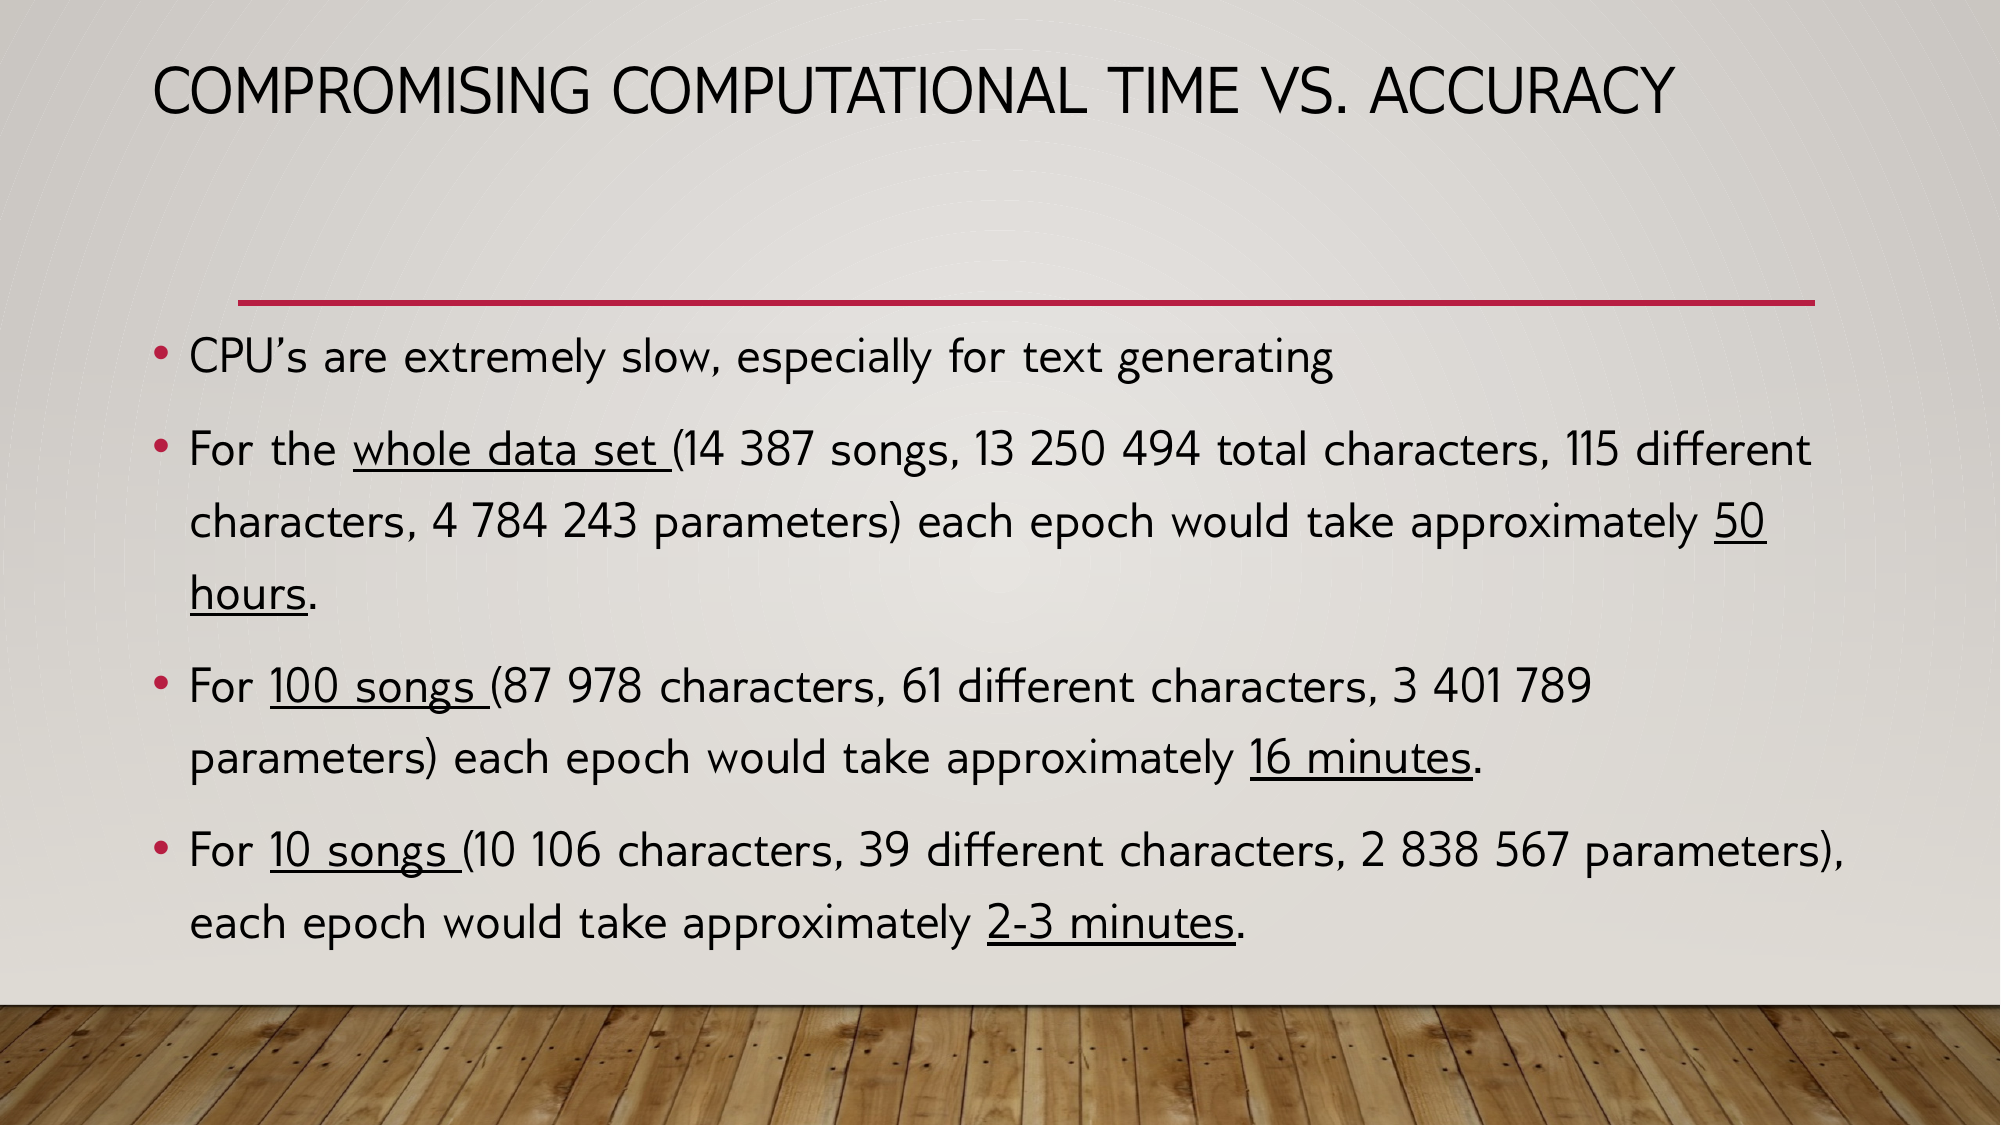

# Compromising Computational Time vs. Accuracy
CPU’s are extremely slow, especially for text generating
For the whole data set (14 387 songs, 13 250 494 total characters, 115 different characters, 4 784 243 parameters) each epoch would take approximately 50 hours.
For 100 songs (87 978 characters, 61 different characters, 3 401 789 parameters) each epoch would take approximately 16 minutes.
For 10 songs (10 106 characters, 39 different characters, 2 838 567 parameters), each epoch would take approximately 2-3 minutes.